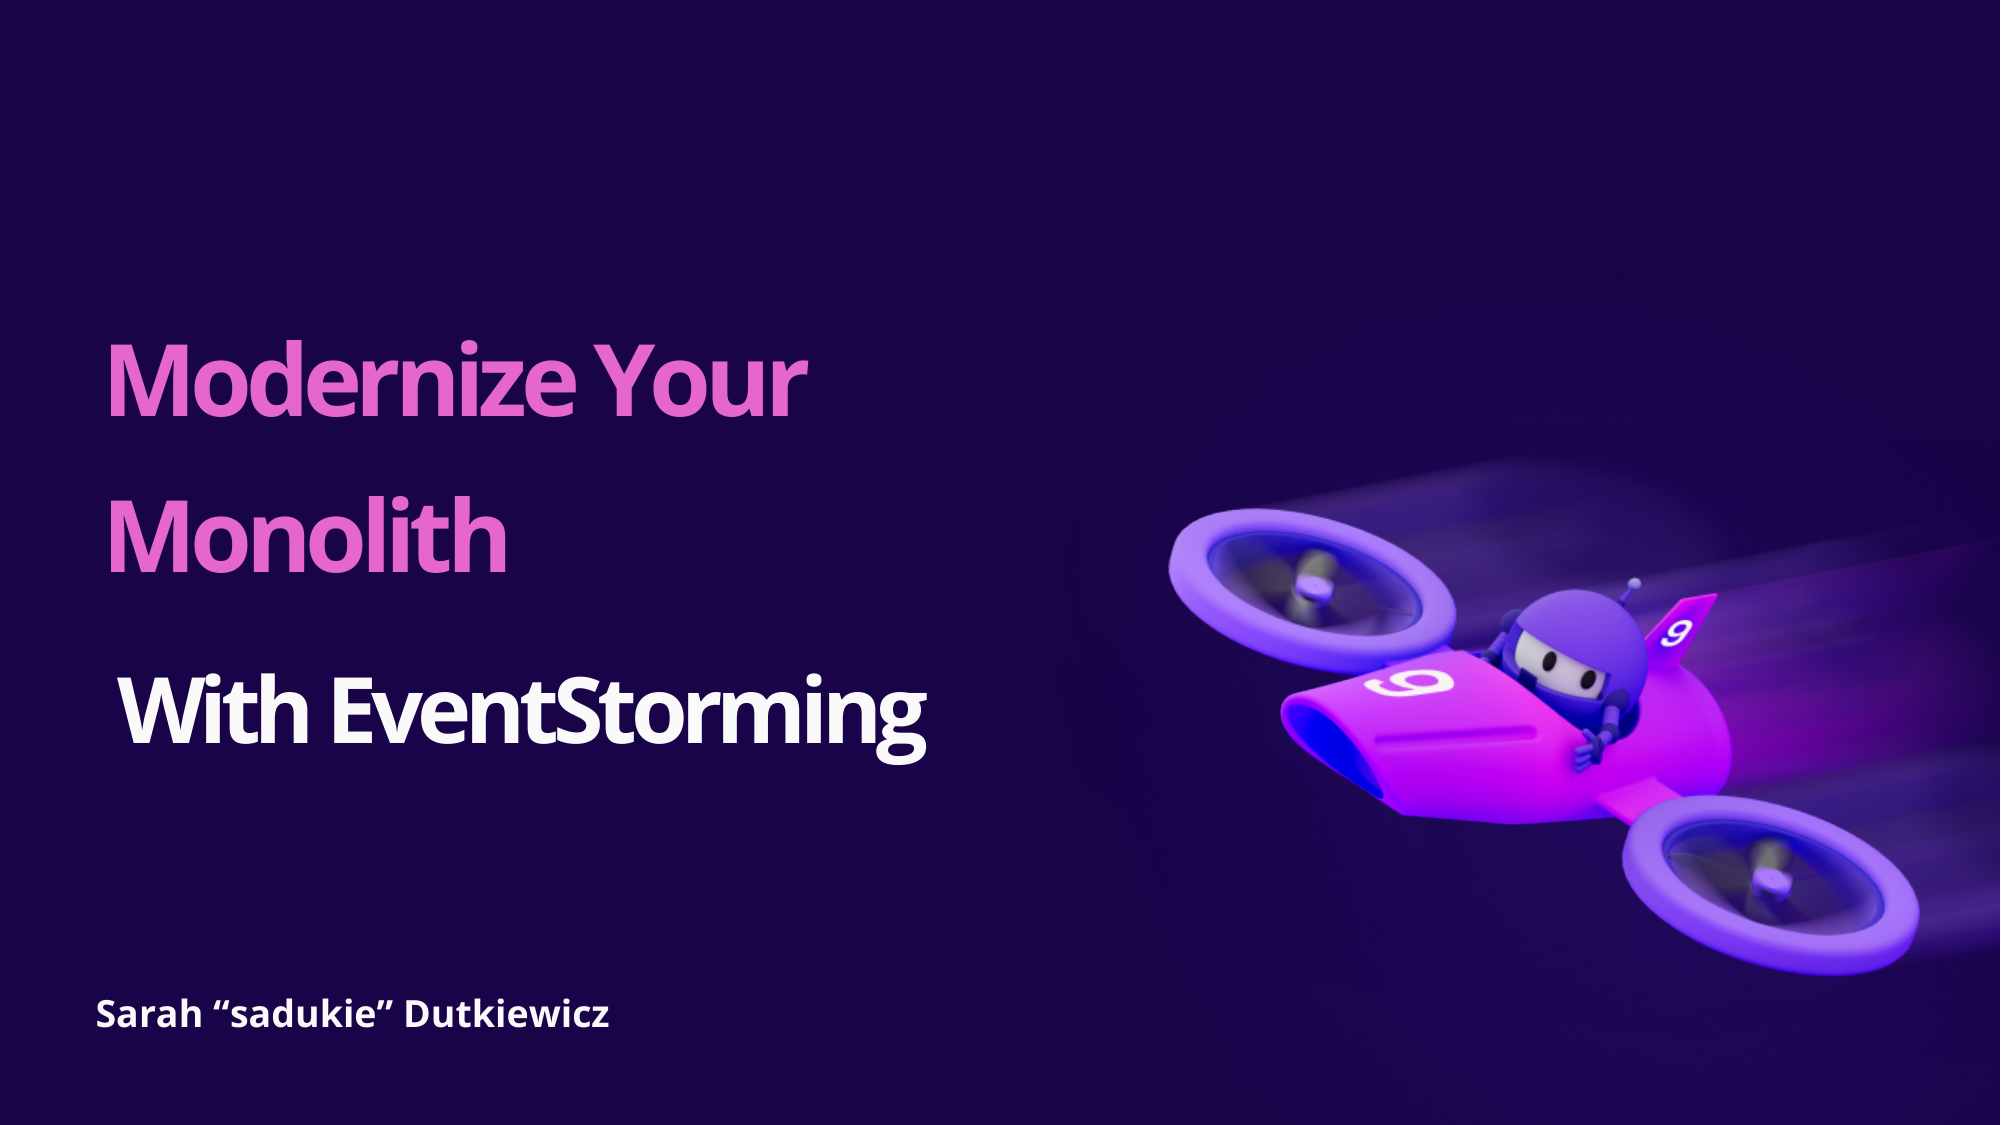

# Modernize Your Monolith
With EventStorming
Sarah “sadukie” Dutkiewicz